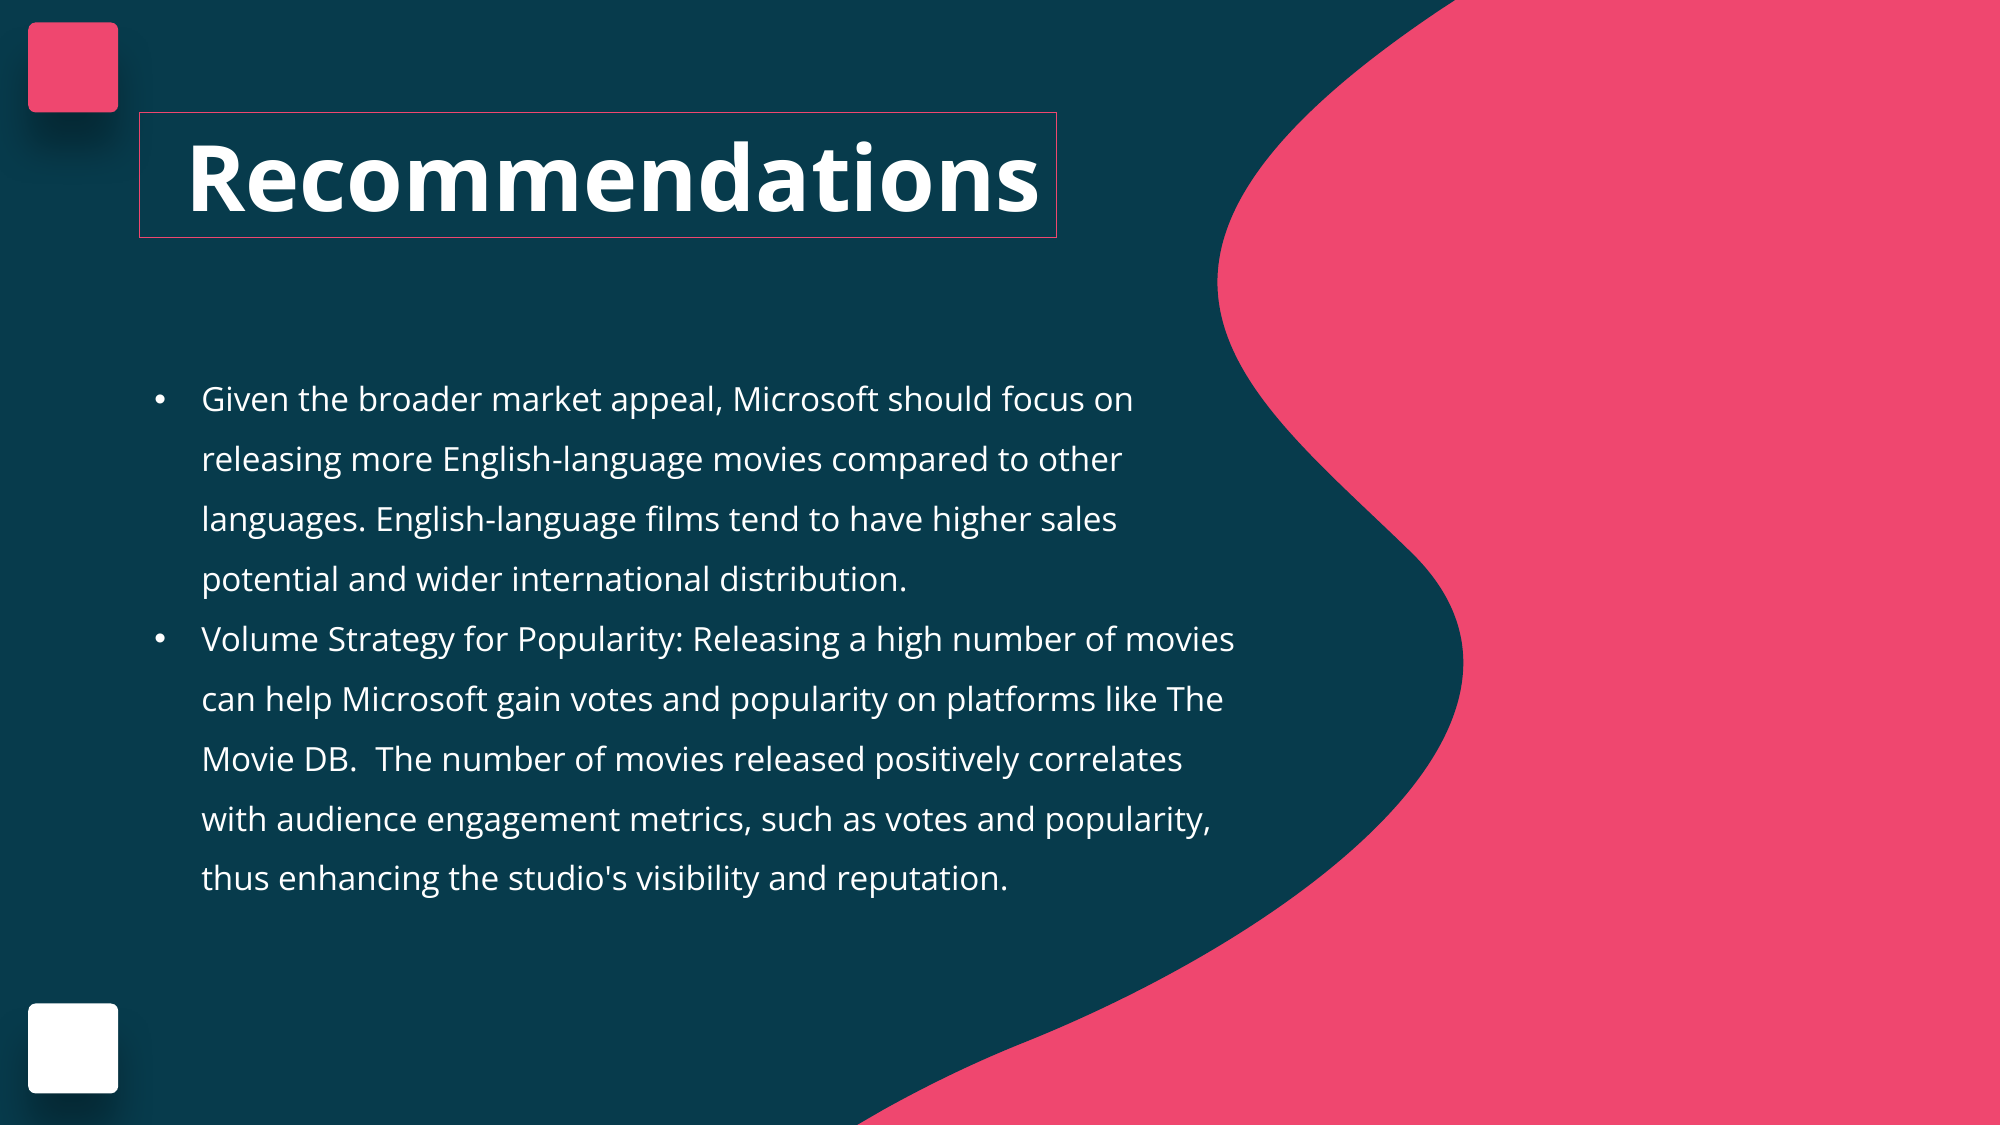

Recommendations
Given the broader market appeal, Microsoft should focus on releasing more English-language movies compared to other languages. English-language films tend to have higher sales potential and wider international distribution.
Volume Strategy for Popularity: Releasing a high number of movies can help Microsoft gain votes and popularity on platforms like The Movie DB.  The number of movies released positively correlates with audience engagement metrics, such as votes and popularity, thus enhancing the studio's visibility and reputation.